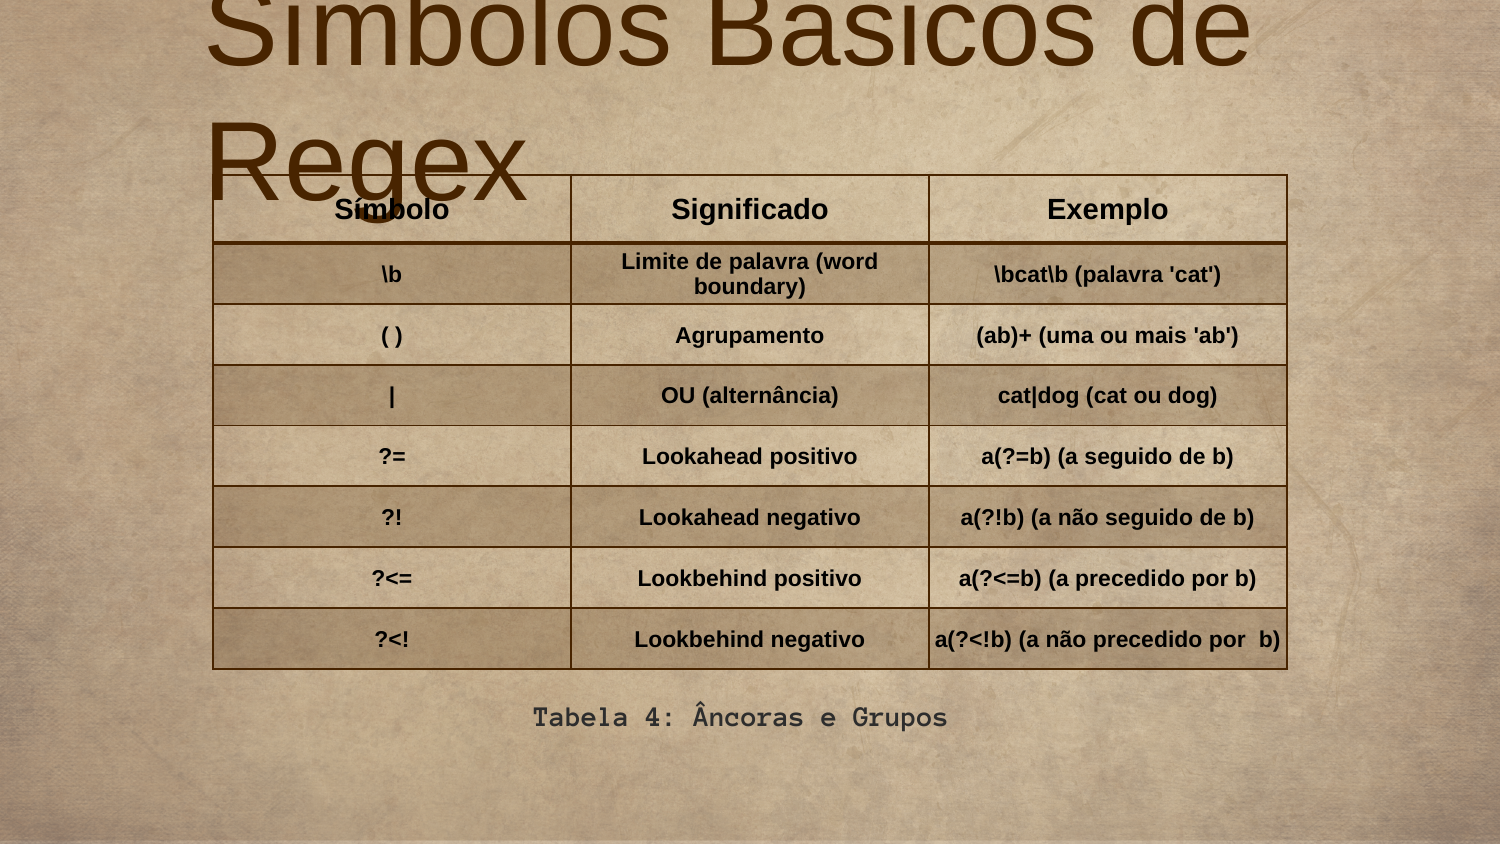

Símbolos Básicos de Regex
| Símbolo | Significado | Exemplo |
| --- | --- | --- |
| \b | Limite de palavra (word boundary) | \bcat\b (palavra 'cat') |
| ( ) | Agrupamento | (ab)+ (uma ou mais 'ab') |
| | | OU (alternância) | cat|dog (cat ou dog) |
| ?= | Lookahead positivo | a(?=b) (a seguido de b) |
| ?! | Lookahead negativo | a(?!b) (a não seguido de b) |
| ?<= | Lookbehind positivo | a(?<=b) (a precedido por b) |
| ?<! | Lookbehind negativo | a(?<!b) (a não precedido por b) |
Tabela 4: Âncoras e Grupos